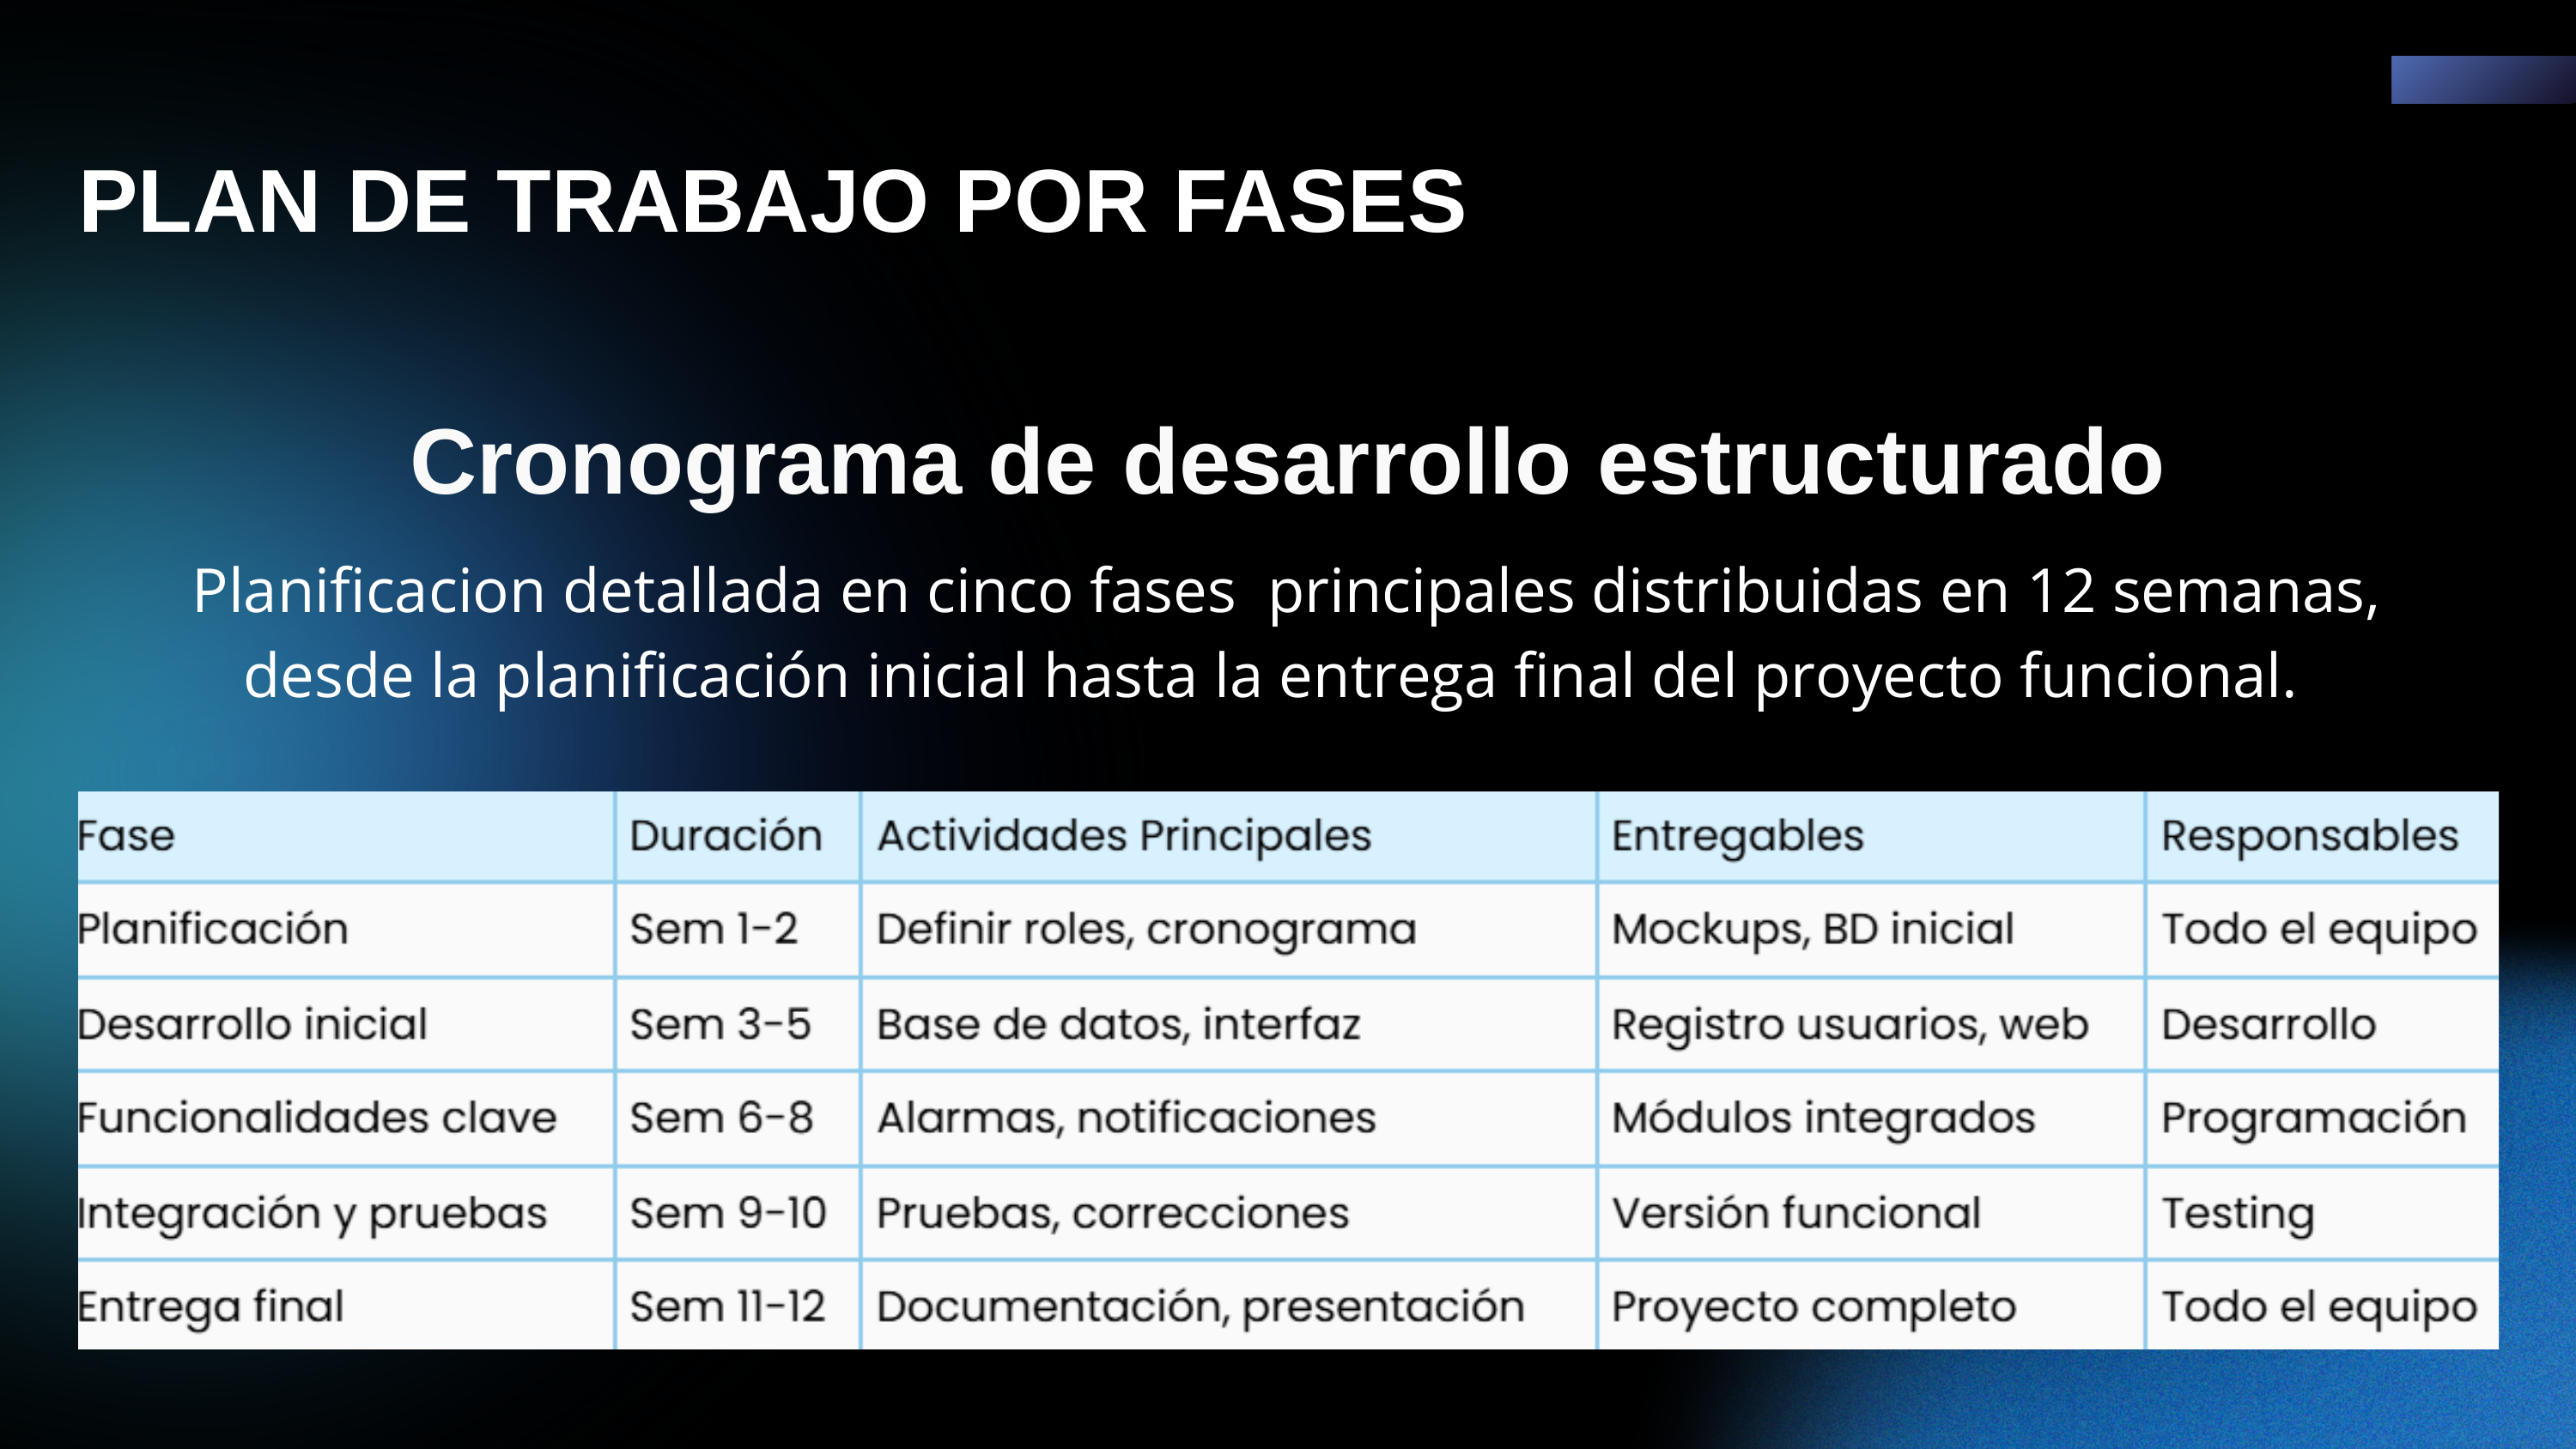

PLAN DE TRABAJO POR FASES
Cronograma de desarrollo estructurado
Planificacion detallada en cinco fases  principales distribuidas en 12 semanas, desde la planificación inicial hasta la entrega final del proyecto funcional.